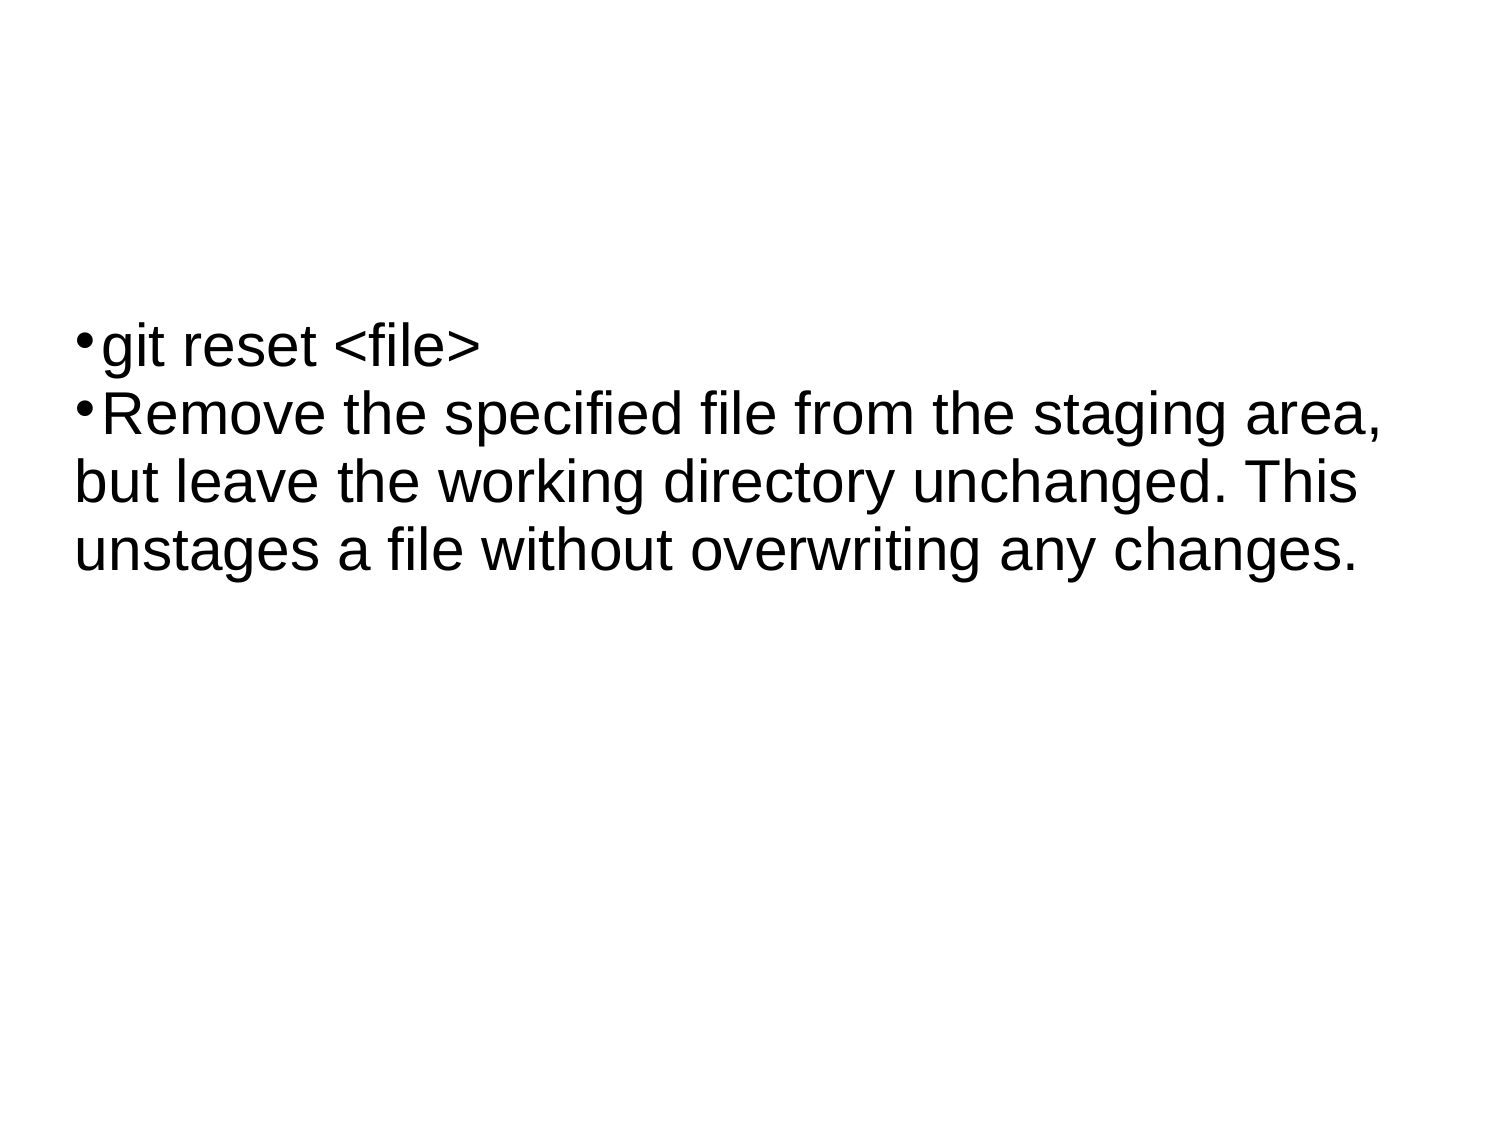

git reset <file>
Remove the specified file from the staging area, but leave the working directory unchanged. This unstages a file without overwriting any changes.